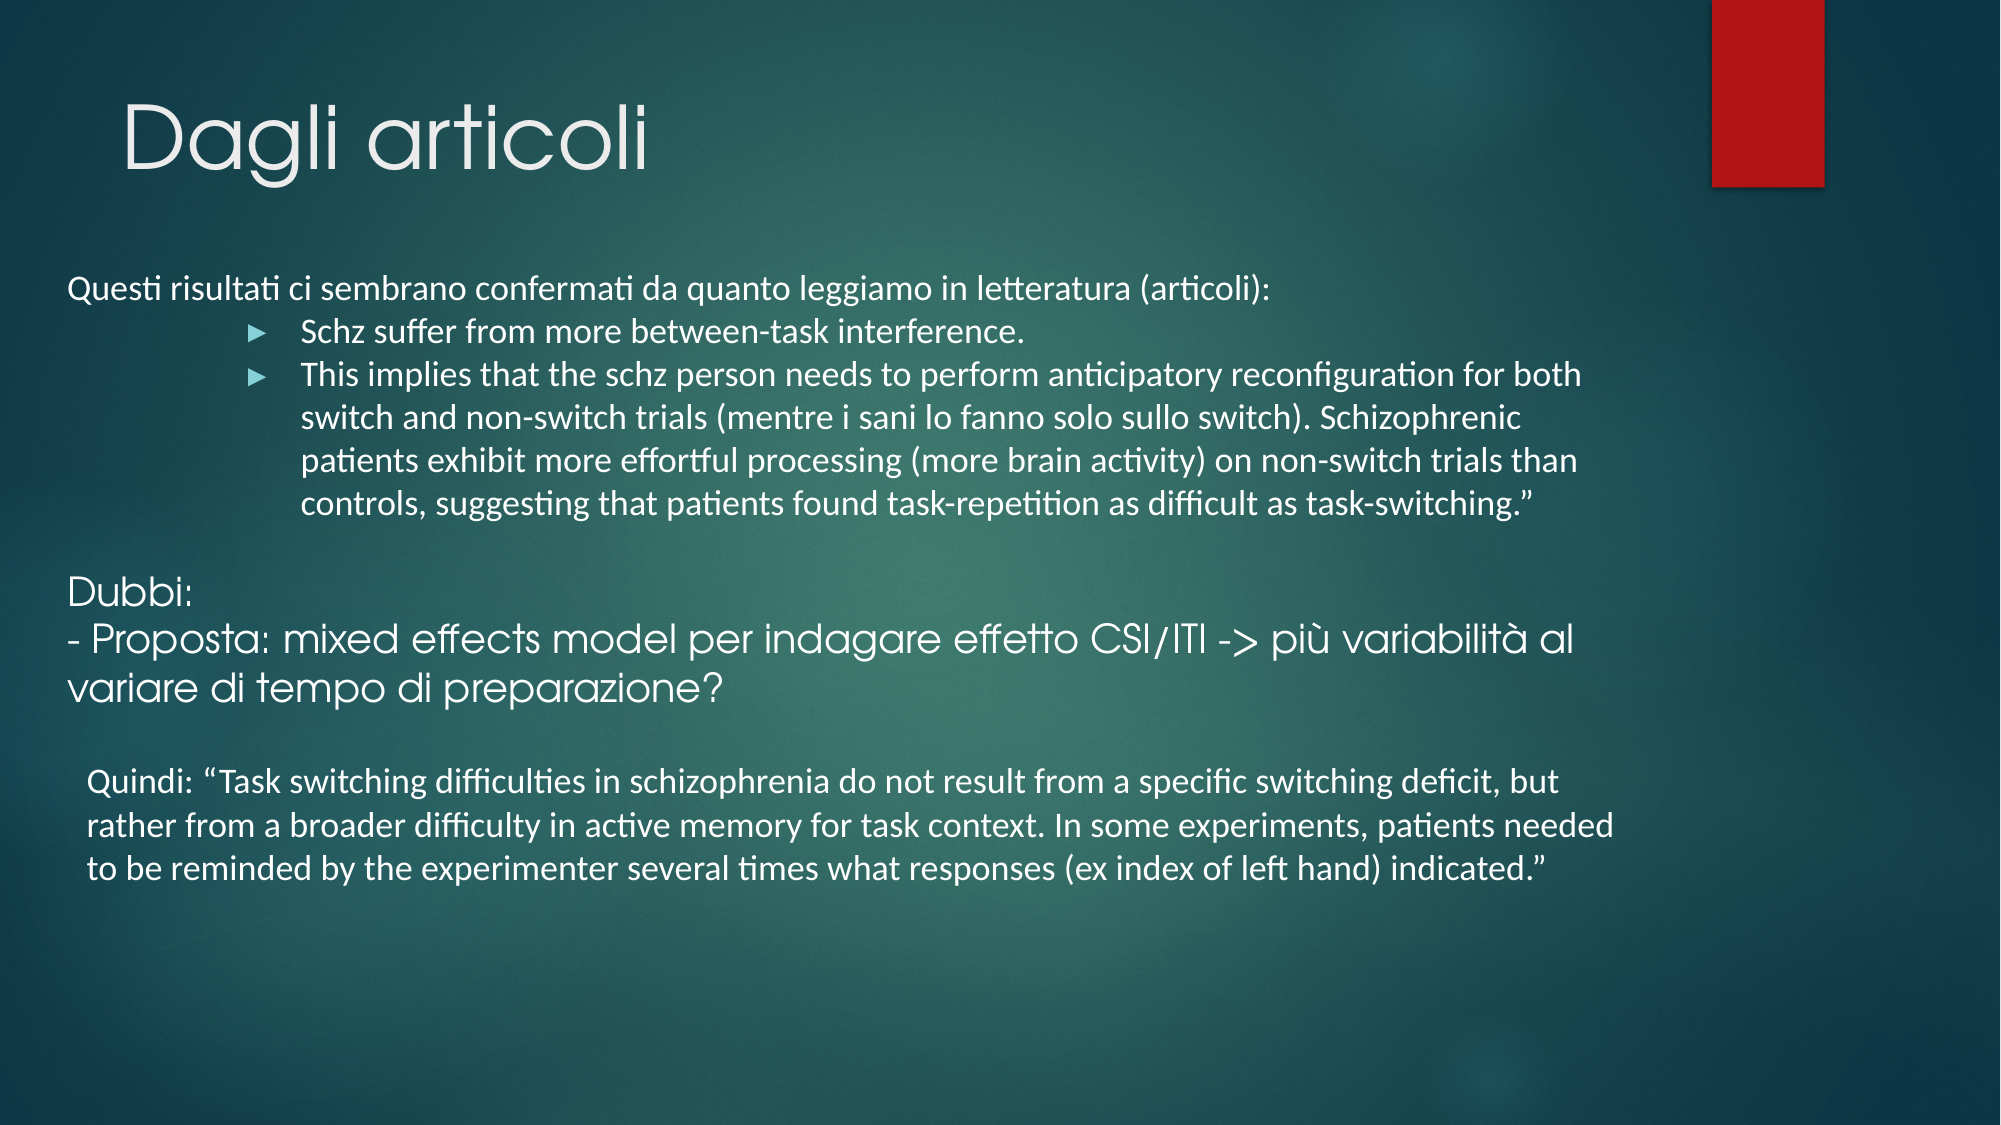

# Dagli articoli
Questi risultati ci sembrano confermati da quanto leggiamo in letteratura (articoli):
Schz suffer from more between-task interference.
This implies that the schz person needs to perform anticipatory reconfiguration for both switch and non-switch trials (mentre i sani lo fanno solo sullo switch). Schizophrenic patients exhibit more effortful processing (more brain activity) on non-switch trials than controls, suggesting that patients found task-repetition as difficult as task-switching.”

Dubbi:
- Proposta: mixed effects model per indagare effetto CSI/ITI -> più variabilità al variare di tempo di preparazione?
Quindi: “Task switching difficulties in schizophrenia do not result from a specific switching deficit, but rather from a broader difficulty in active memory for task context. In some experiments, patients needed to be reminded by the experimenter several times what responses (ex index of left hand) indicated.”